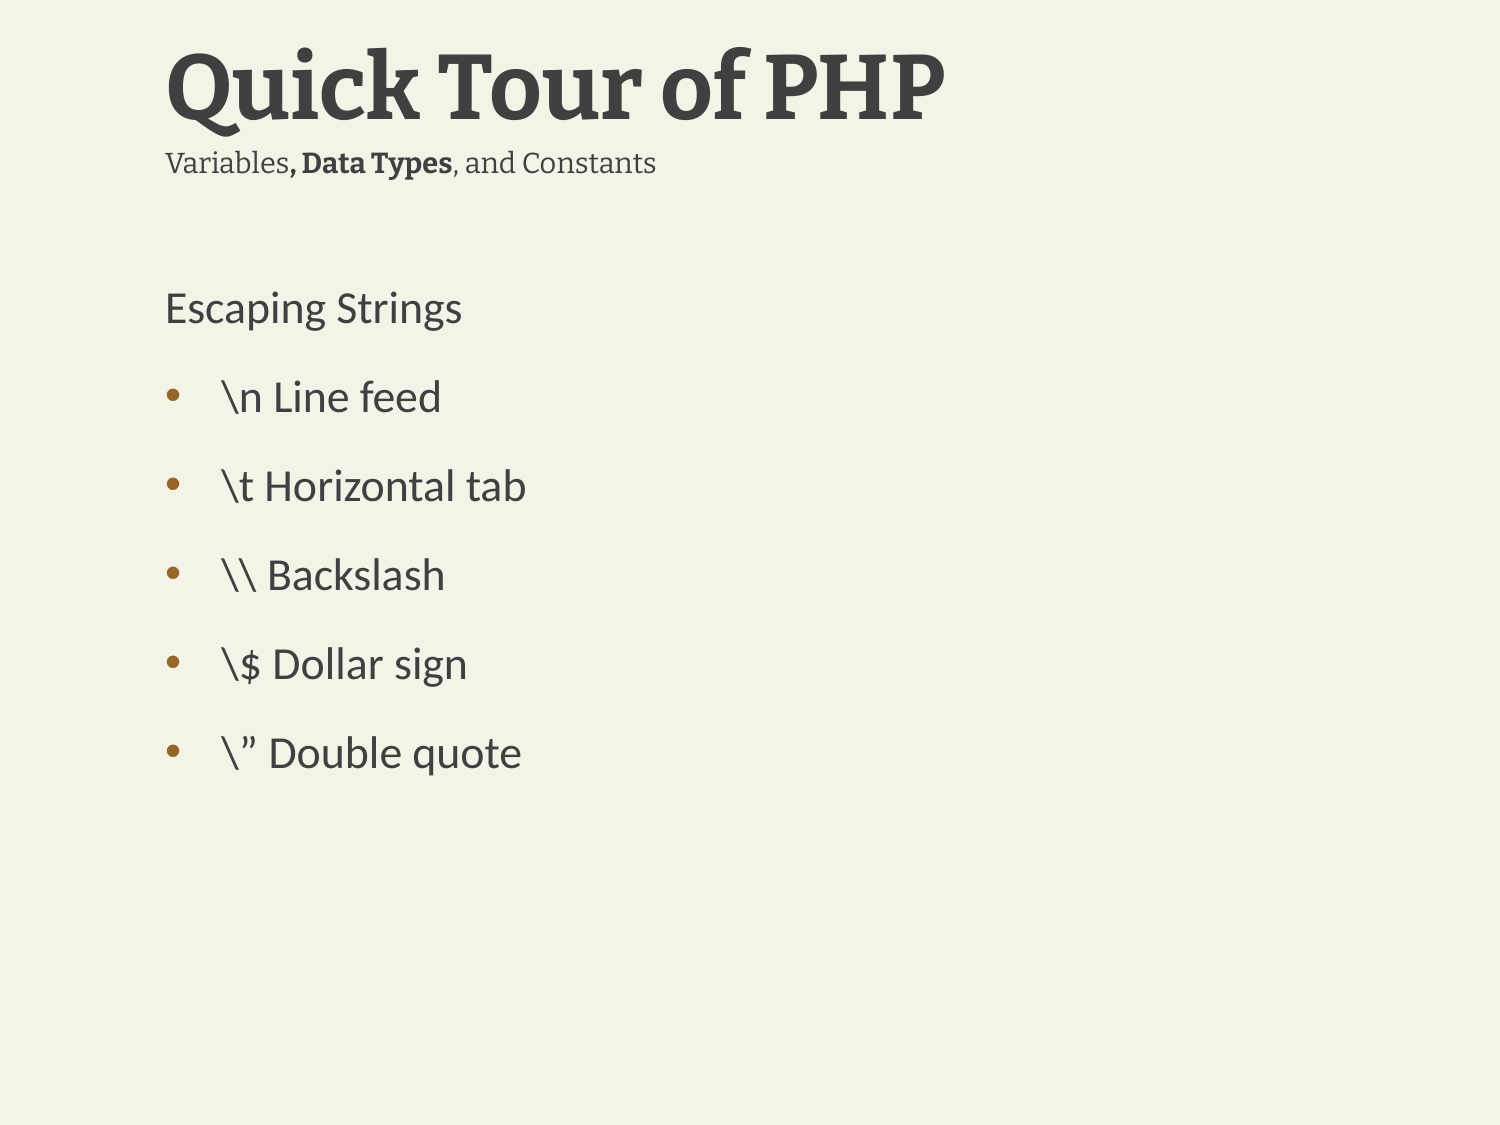

# Quick Tour of PHP
Variables, Data Types, and Constants
Escaping Strings
\n Line feed
\t Horizontal tab
\\ Backslash
\$ Dollar sign
\” Double quote